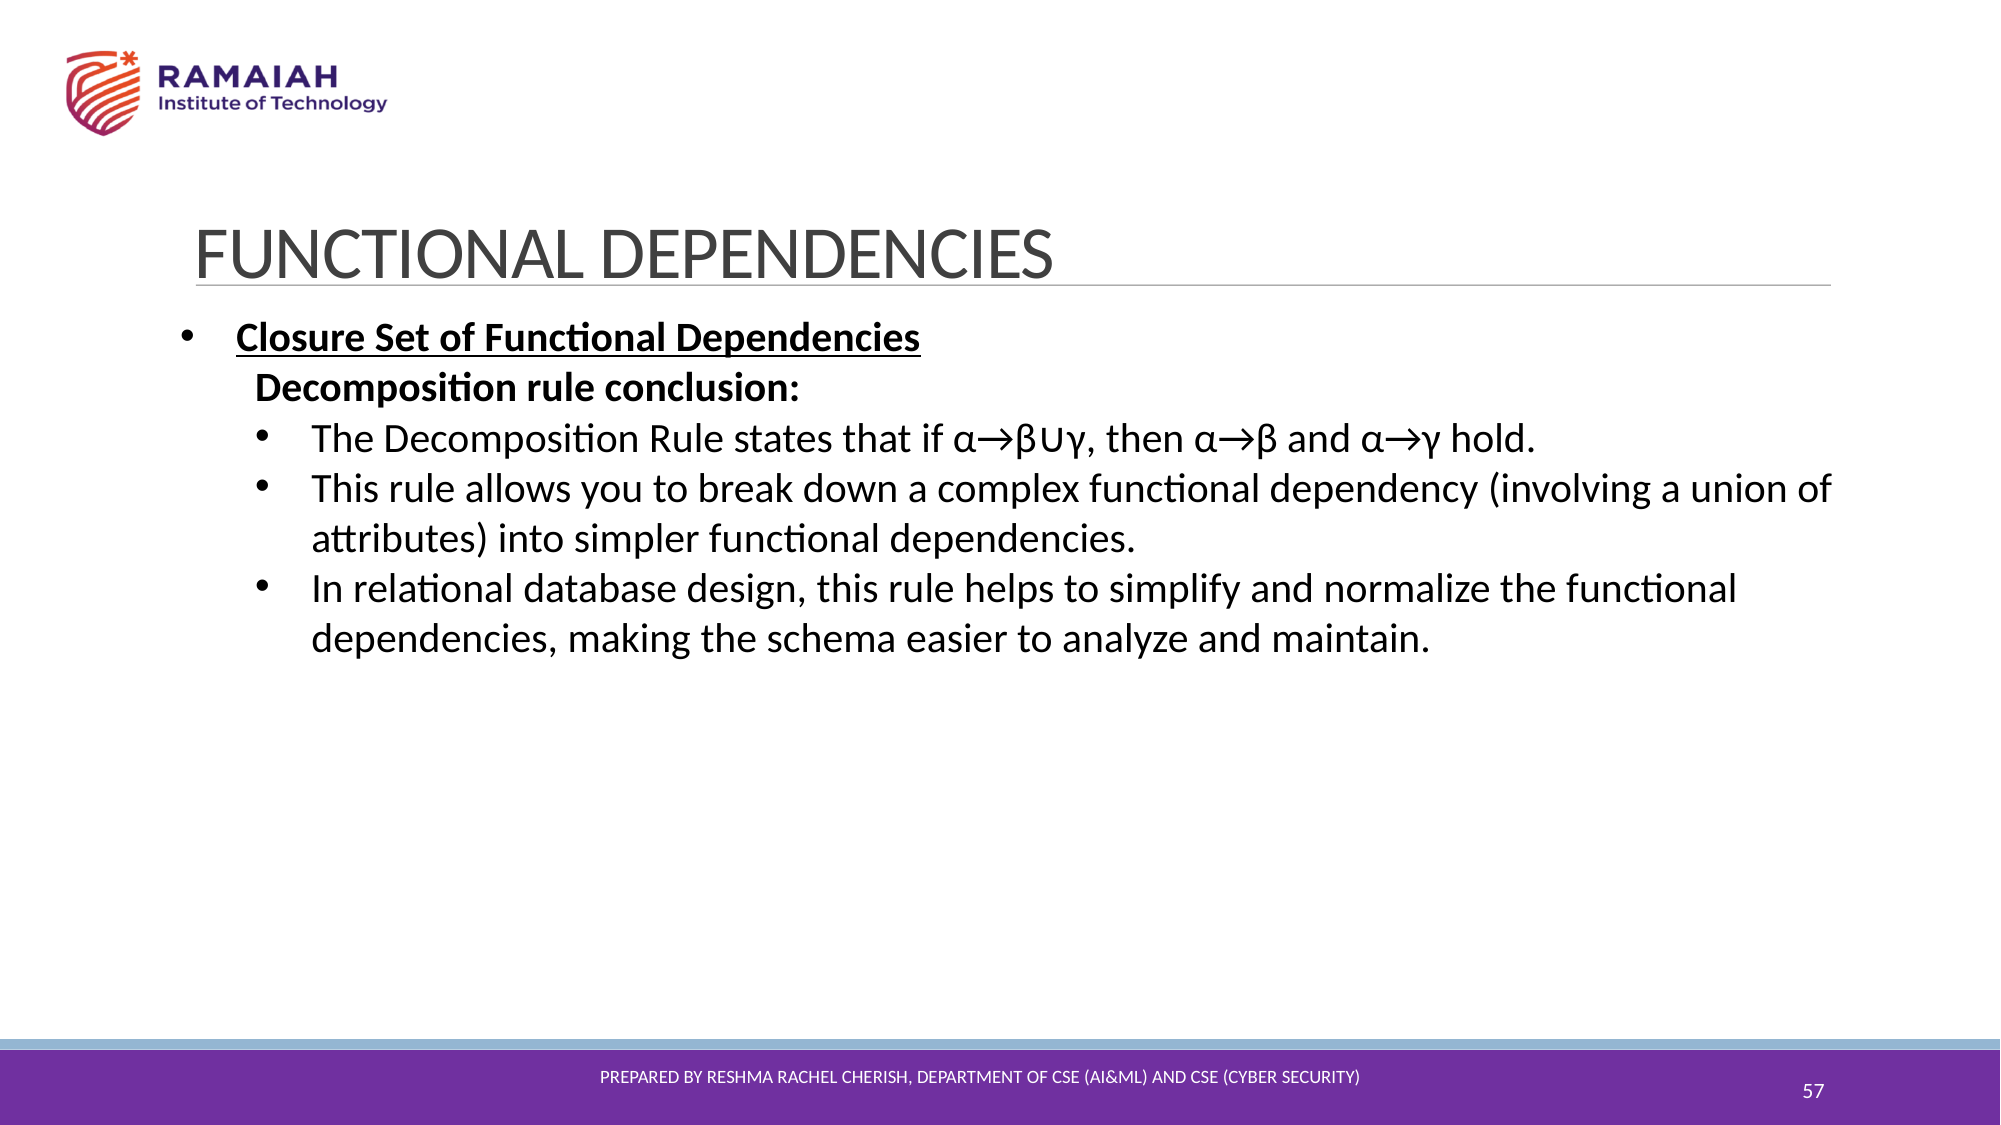

FUNCTIONAL DEPENDENCIES
Closure Set of Functional Dependencies
Decomposition rule conclusion:
The Decomposition Rule states that if α→β∪γ, then α→β and α→γ hold.
This rule allows you to break down a complex functional dependency (involving a union of attributes) into simpler functional dependencies.
In relational database design, this rule helps to simplify and normalize the functional dependencies, making the schema easier to analyze and maintain.
57
Prepared By reshma Rachel cherish, Department of CSE (ai&ml) and CSE (Cyber security)